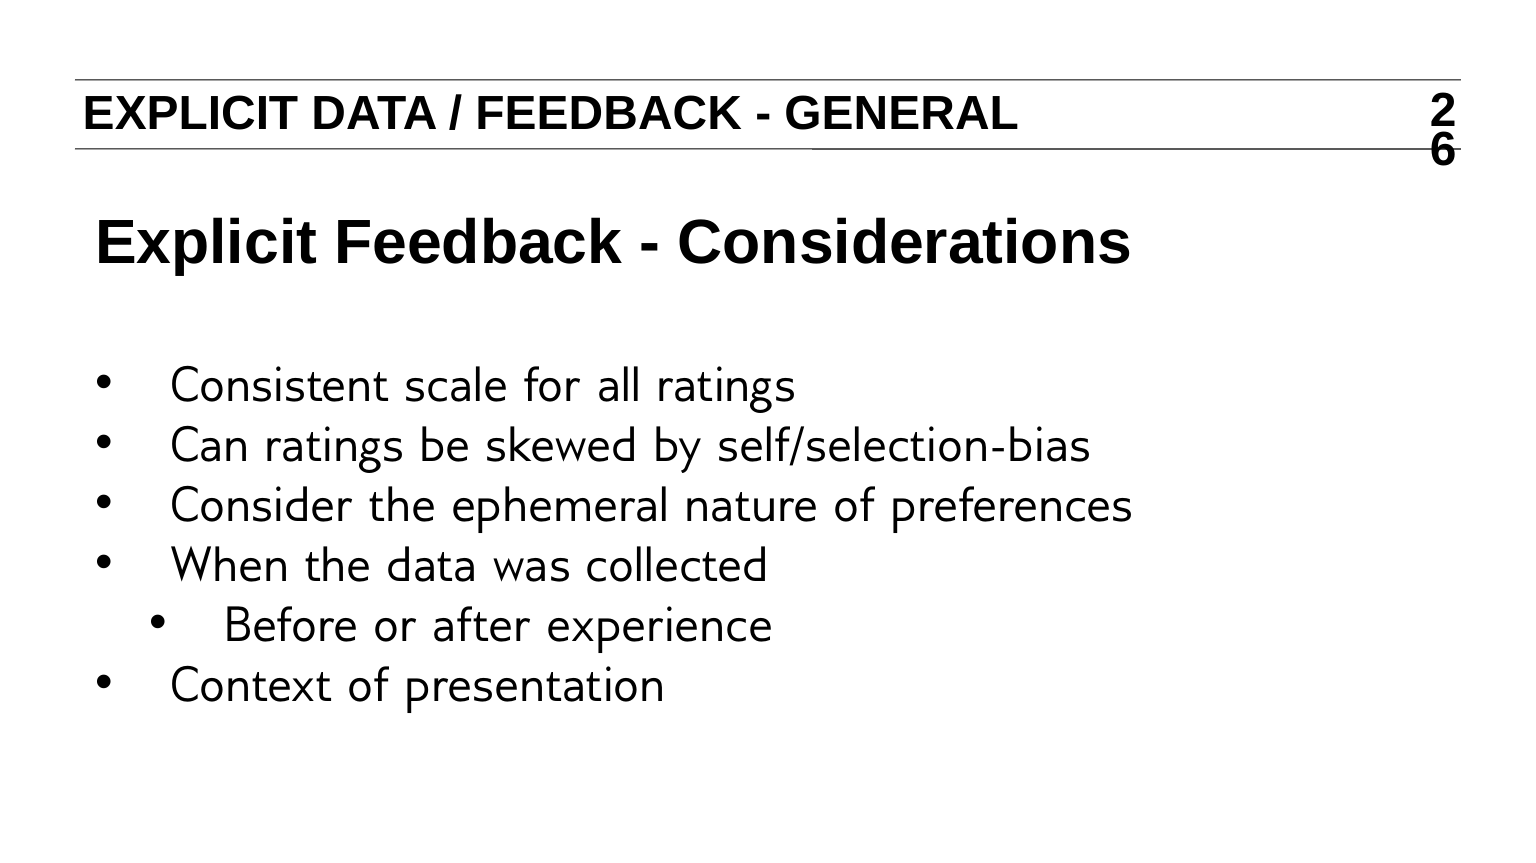

Explicit Data / Feedback - General
26
Explicit Feedback - Considerations
Consistent scale for all ratings
Can ratings be skewed by self/selection-bias
Consider the ephemeral nature of preferences
When the data was collected
Before or after experience
Context of presentation